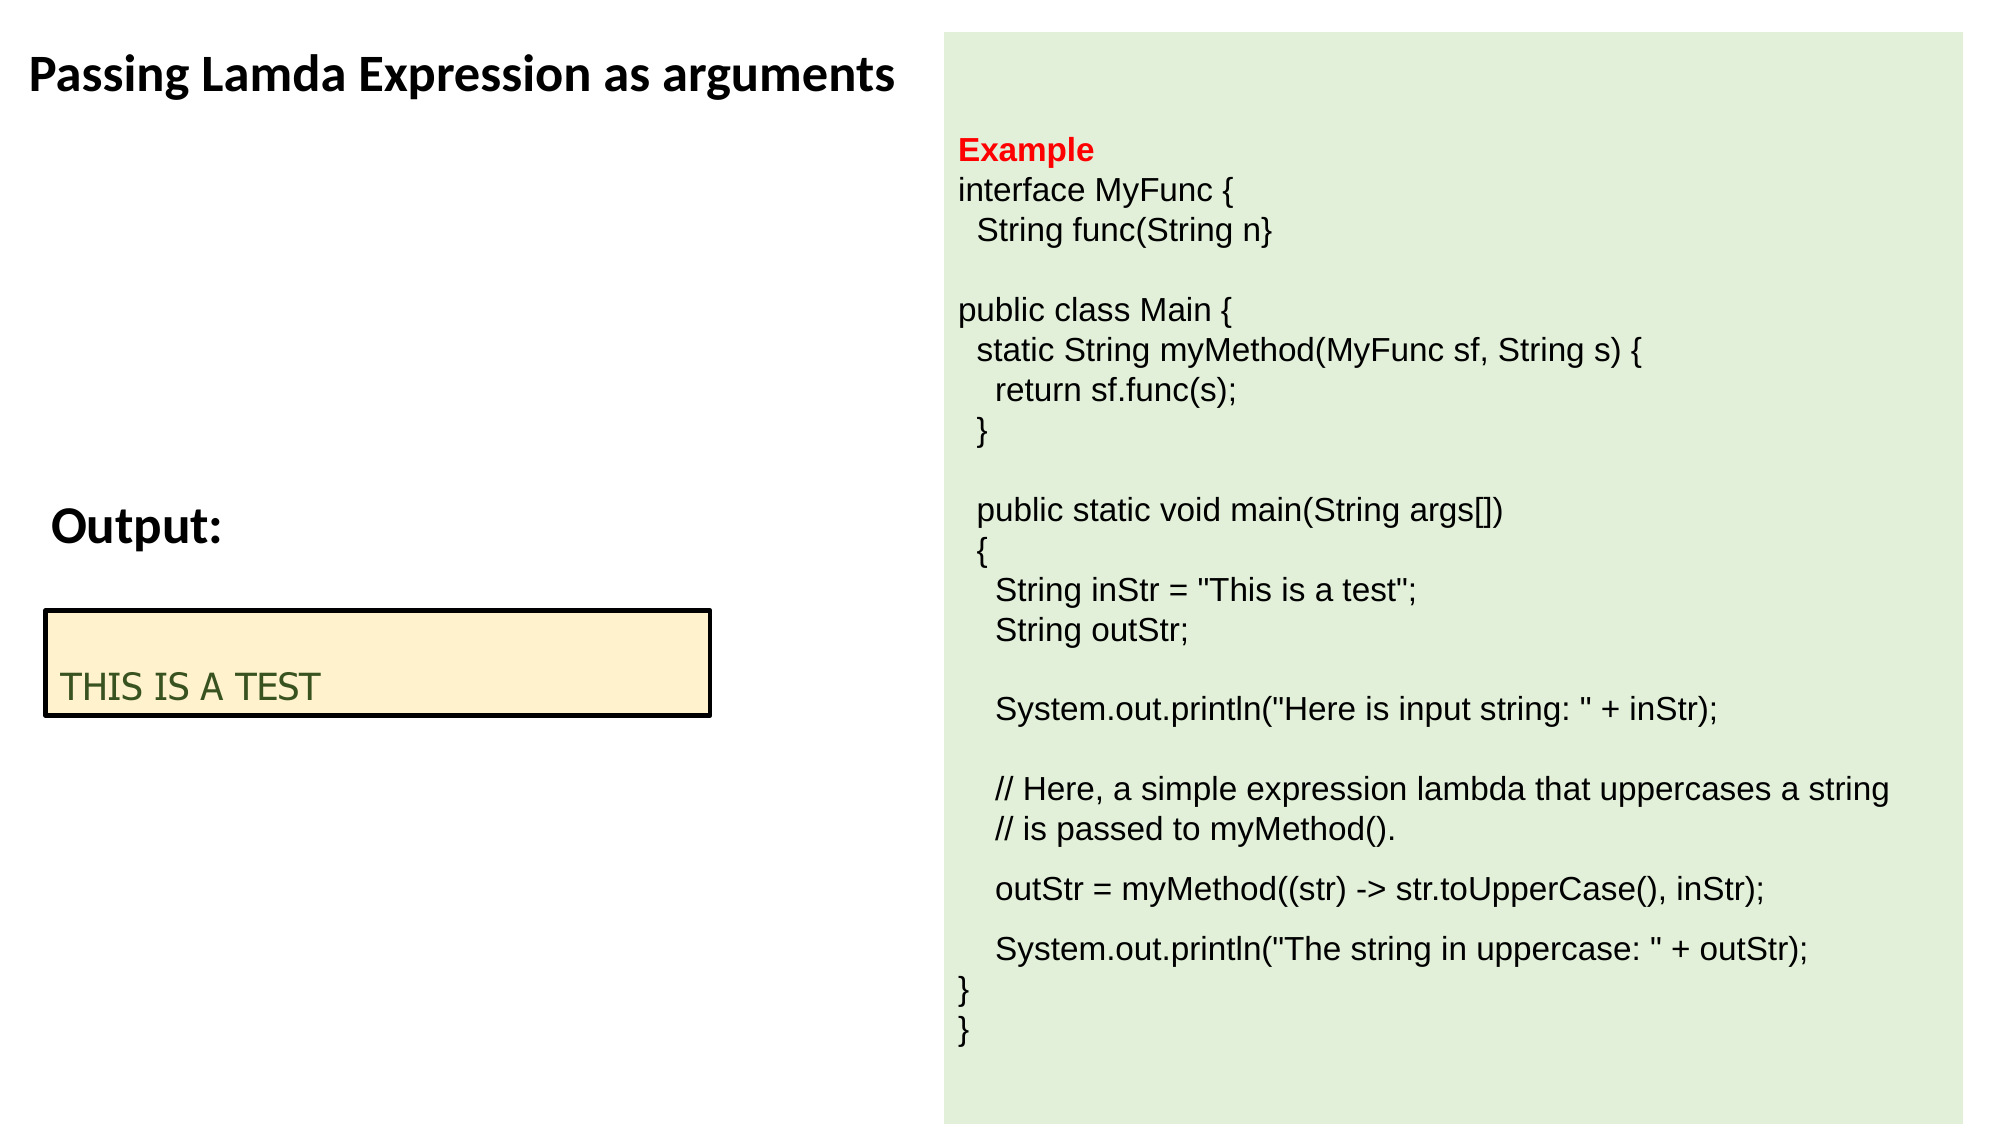

Passing Lamda Expression as arguments

Example
interface MyFunc {
  String func(String n}

public class Main {
  static String myMethod(MyFunc sf, String s) {
    return sf.func(s);
  }

  public static void main(String args[])
  {
    String inStr = "This is a test";
    String outStr;

    System.out.println("Here is input string: " + inStr);

    // Here, a simple expression lambda that uppercases a string
    // is passed to myMethod().
    outStr = myMethod((str) -> str.toUpperCase(), inStr);
    System.out.println("The string in uppercase: " + outStr);
}
}
Output:

THIS IS A TEST